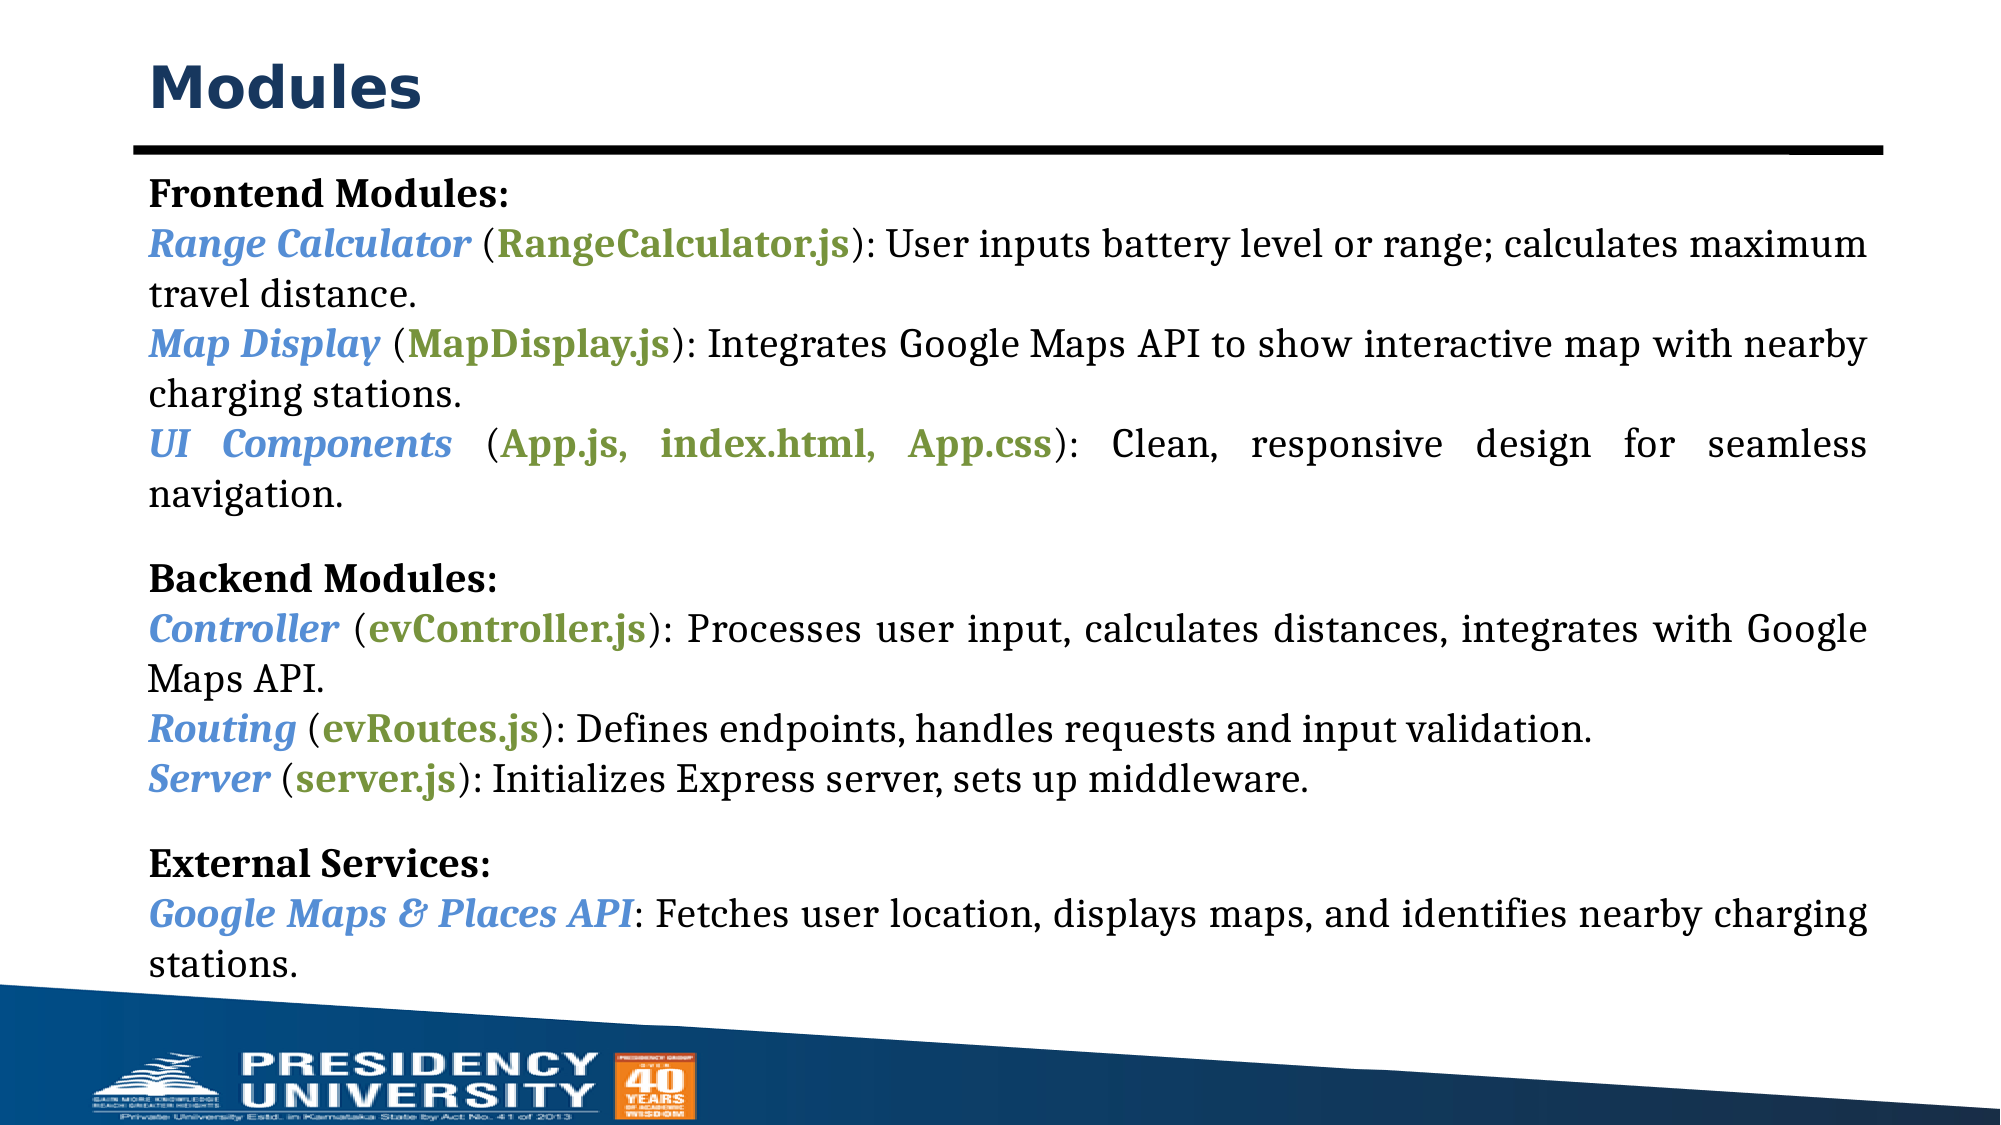

# Modules
Frontend Modules:
Range Calculator (RangeCalculator.js): User inputs battery level or range; calculates maximum travel distance.
Map Display (MapDisplay.js): Integrates Google Maps API to show interactive map with nearby charging stations.
UI Components (App.js, index.html, App.css): Clean, responsive design for seamless navigation.

Backend Modules:
Controller (evController.js): Processes user input, calculates distances, integrates with Google Maps API.
Routing (evRoutes.js): Defines endpoints, handles requests and input validation.
Server (server.js): Initializes Express server, sets up middleware.

External Services:
Google Maps & Places API: Fetches user location, displays maps, and identifies nearby charging stations.